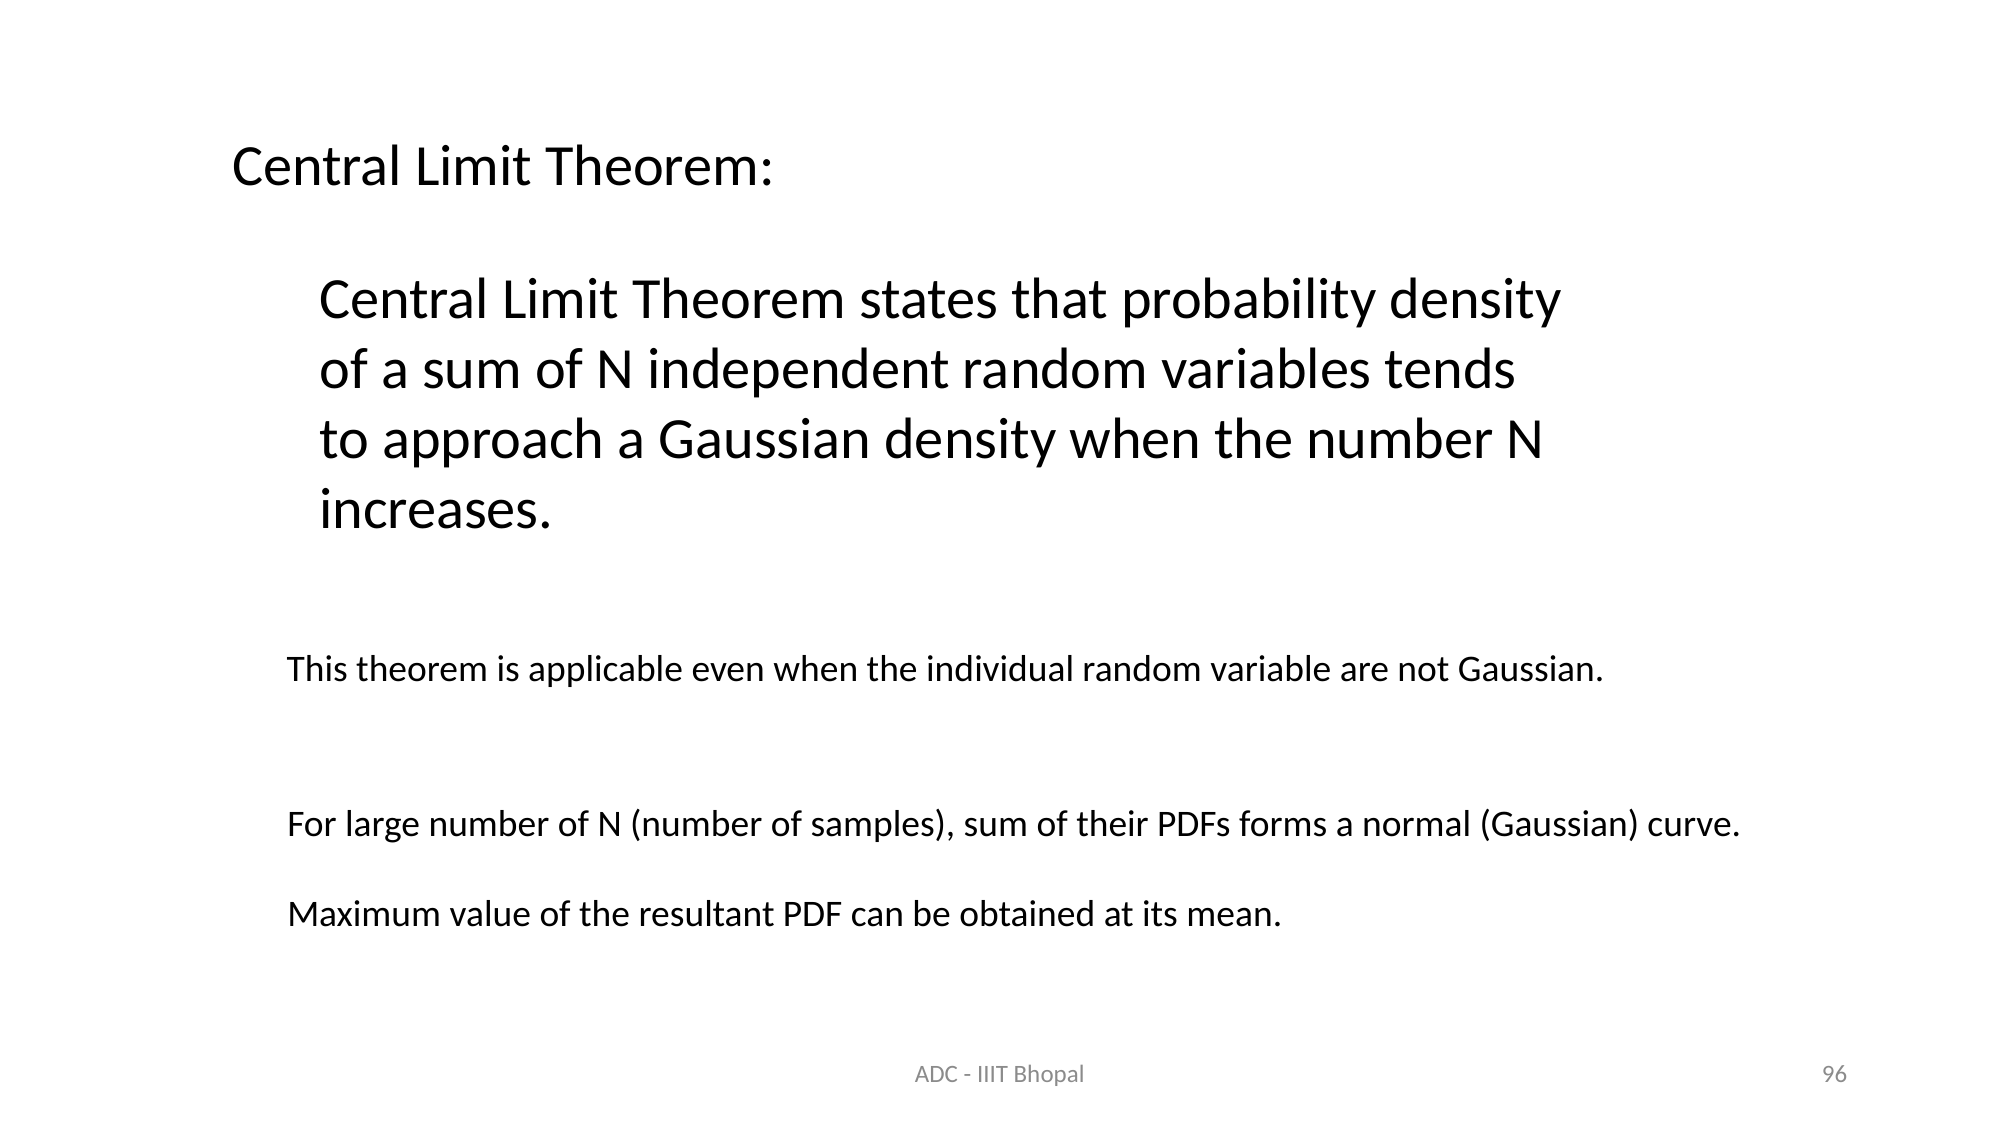

Central Limit Theorem:
Central Limit Theorem states that probability density of a sum of N independent random variables tends to approach a Gaussian density when the number N increases.
This theorem is applicable even when the individual random variable are not Gaussian.
For large number of N (number of samples), sum of their PDFs forms a normal (Gaussian) curve.

Maximum value of the resultant PDF can be obtained at its mean.
ADC - IIIT Bhopal
96